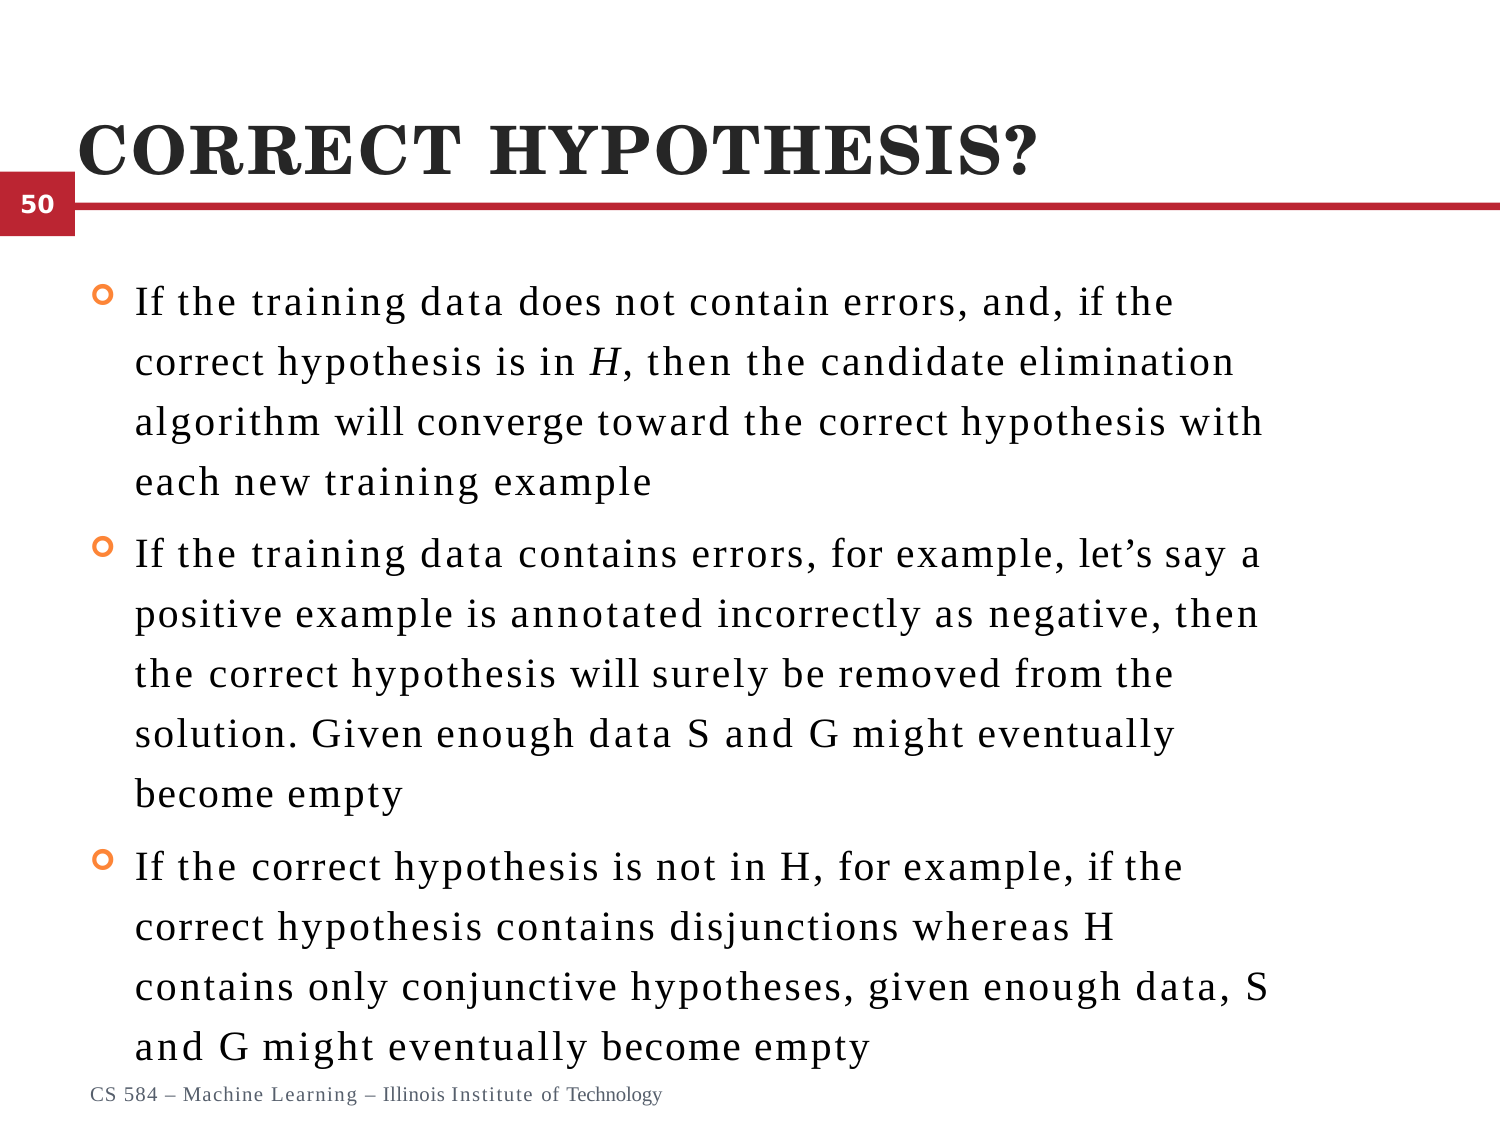

# Correct Hypothesis?
If the training data does not contain errors, and, if the correct hypothesis is in H, then the candidate elimination algorithm will converge toward the correct hypothesis with each new training example
If the training data contains errors, for example, let’s say a positive example is annotated incorrectly as negative, then the correct hypothesis will surely be removed from the solution. Given enough data S and G might eventually become empty
If the correct hypothesis is not in H, for example, if the correct hypothesis contains disjunctions whereas H contains only conjunctive hypotheses, given enough data, S and G might eventually become empty
39
CS 584 – Machine Learning – Illinois Institute of Technology